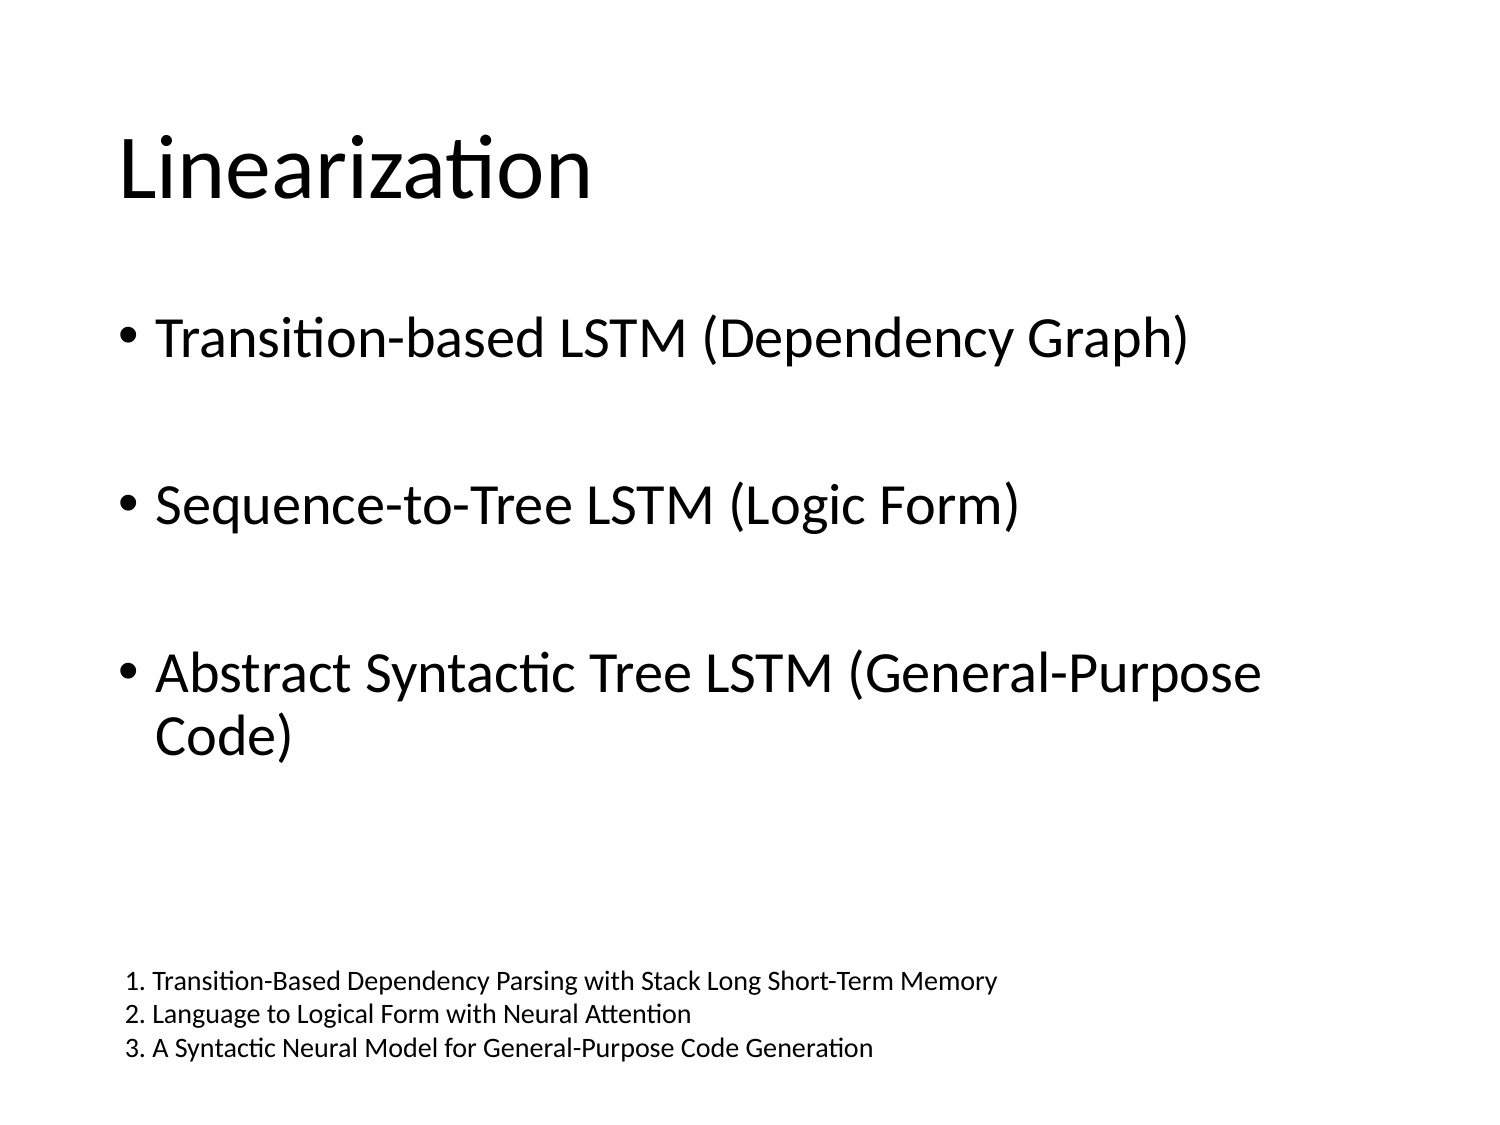

# Linearization
Transition-based LSTM (Dependency Graph)

Sequence-to-Tree LSTM (Logic Form)

Abstract Syntactic Tree LSTM (General-Purpose Code)

1. ﻿Transition-Based Dependency Parsing with Stack Long Short-Term Memory
2. Language to Logical Form with Neural Attention
3. A Syntactic Neural Model for General-Purpose Code Generation